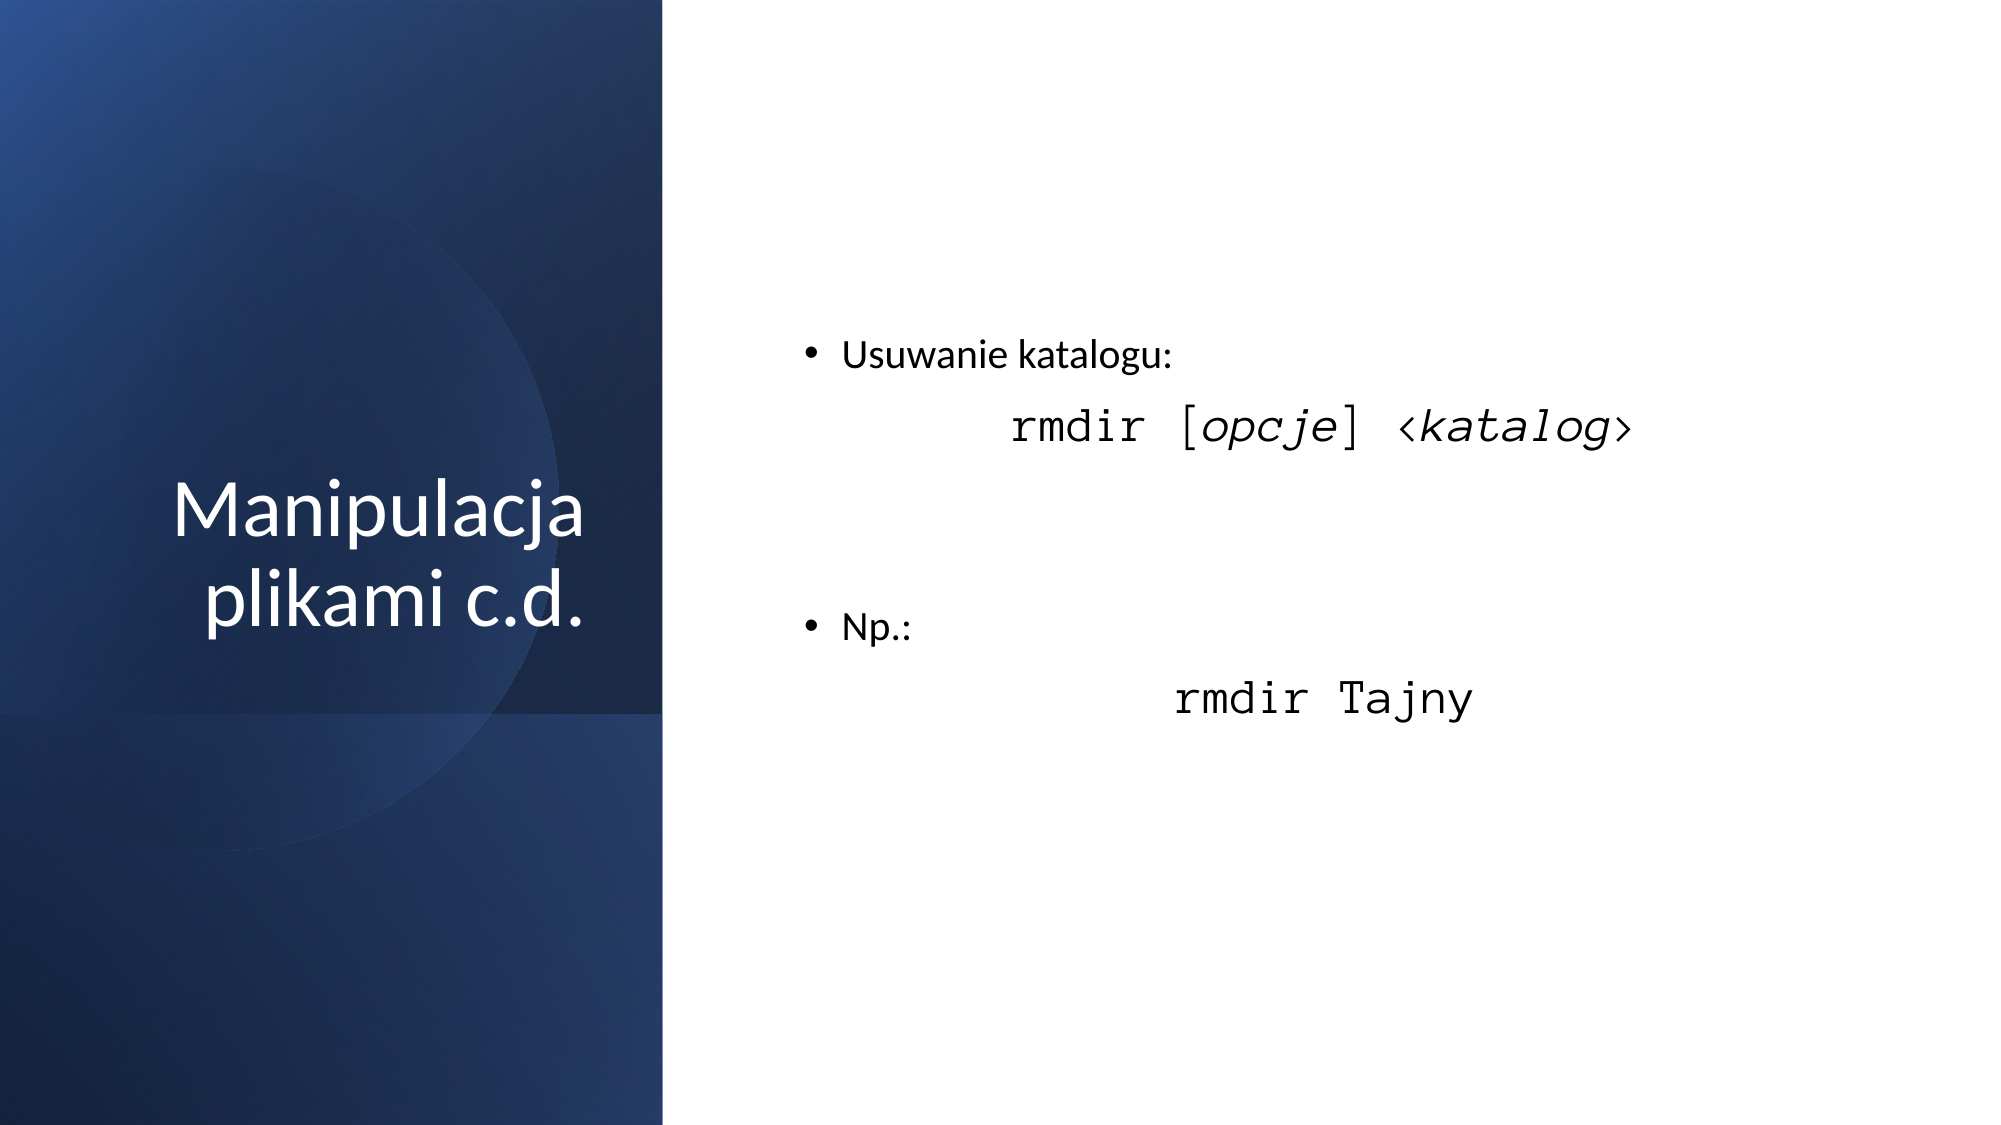

# Manipulacja plikami c.d.
Usuwanie katalogu:
rmdir [opcje] <katalog>

Np.:
rmdir Tajny